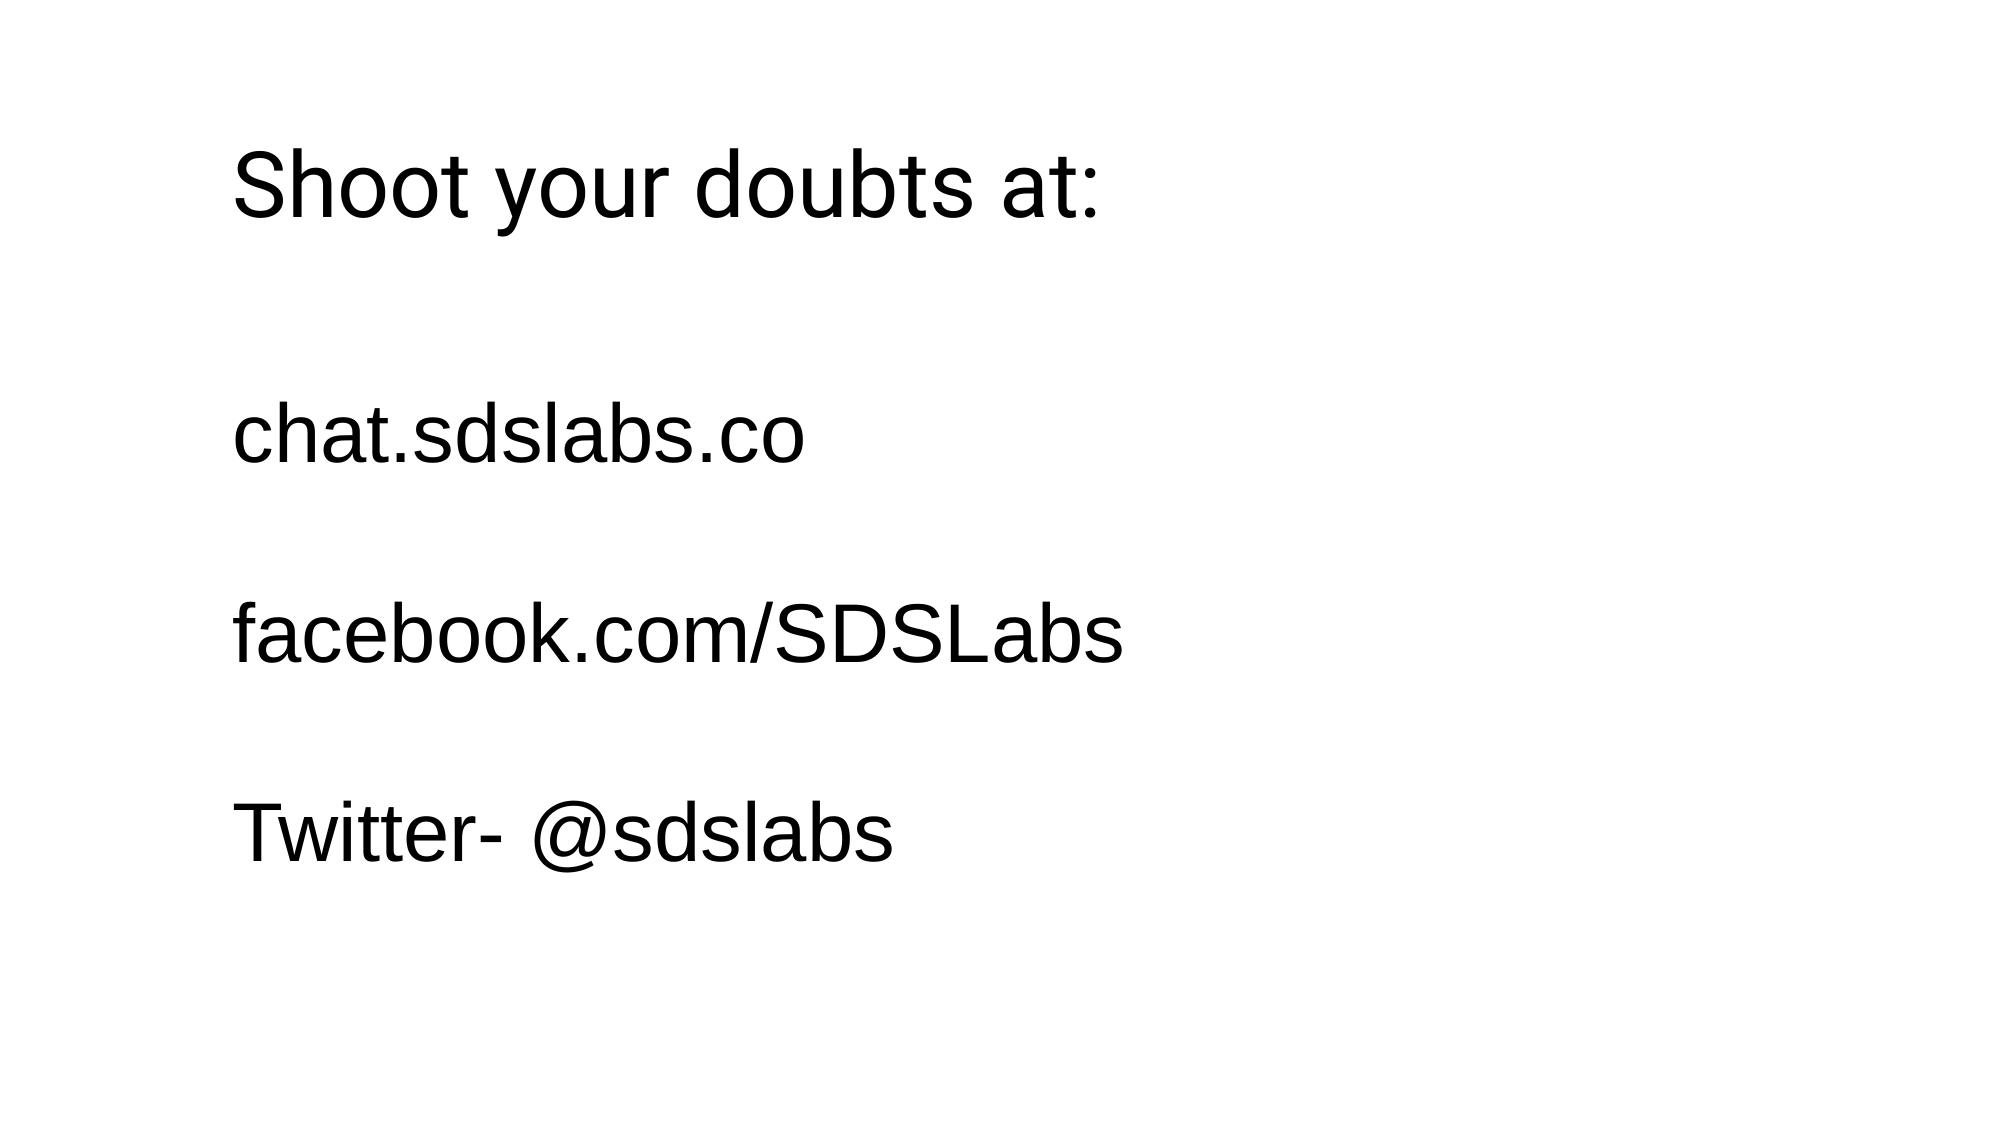

# Shoot your doubts at:
chat.sdslabs.co

facebook.com/SDSLabs

Twitter- @sdslabs